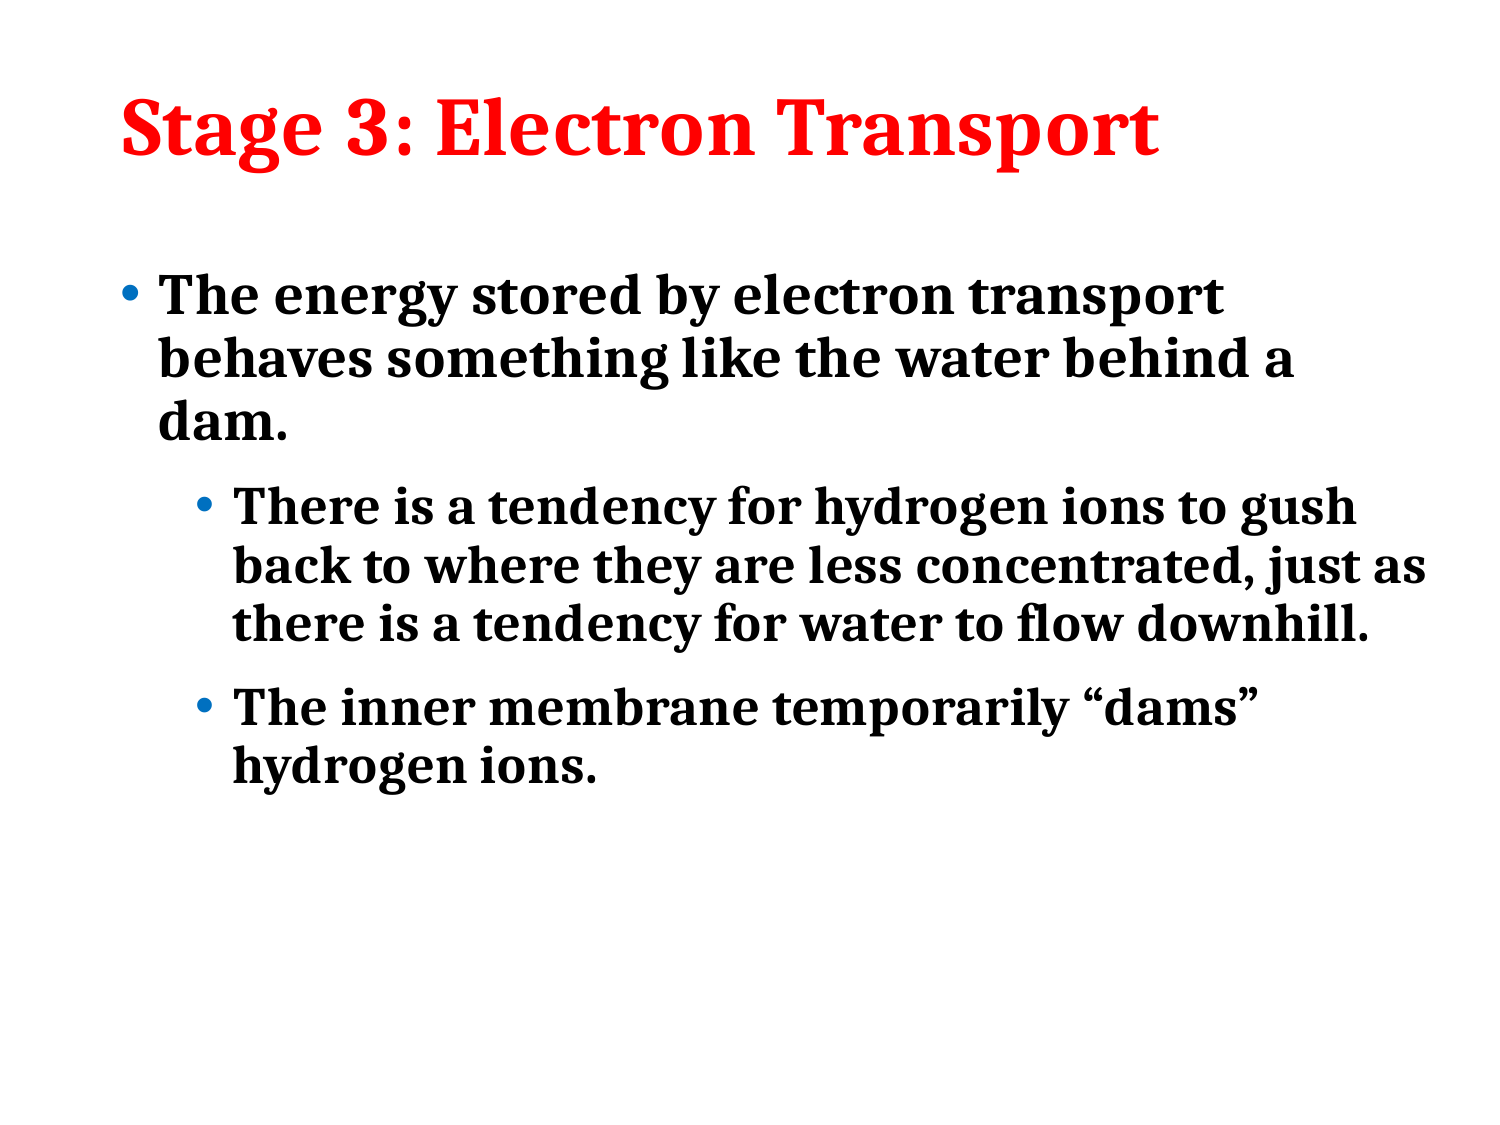

# Stage 3: Electron Transport
The energy stored by electron transport behaves something like the water behind a dam.
There is a tendency for hydrogen ions to gush back to where they are less concentrated, just as there is a tendency for water to flow downhill.
The inner membrane temporarily “dams” hydrogen ions.